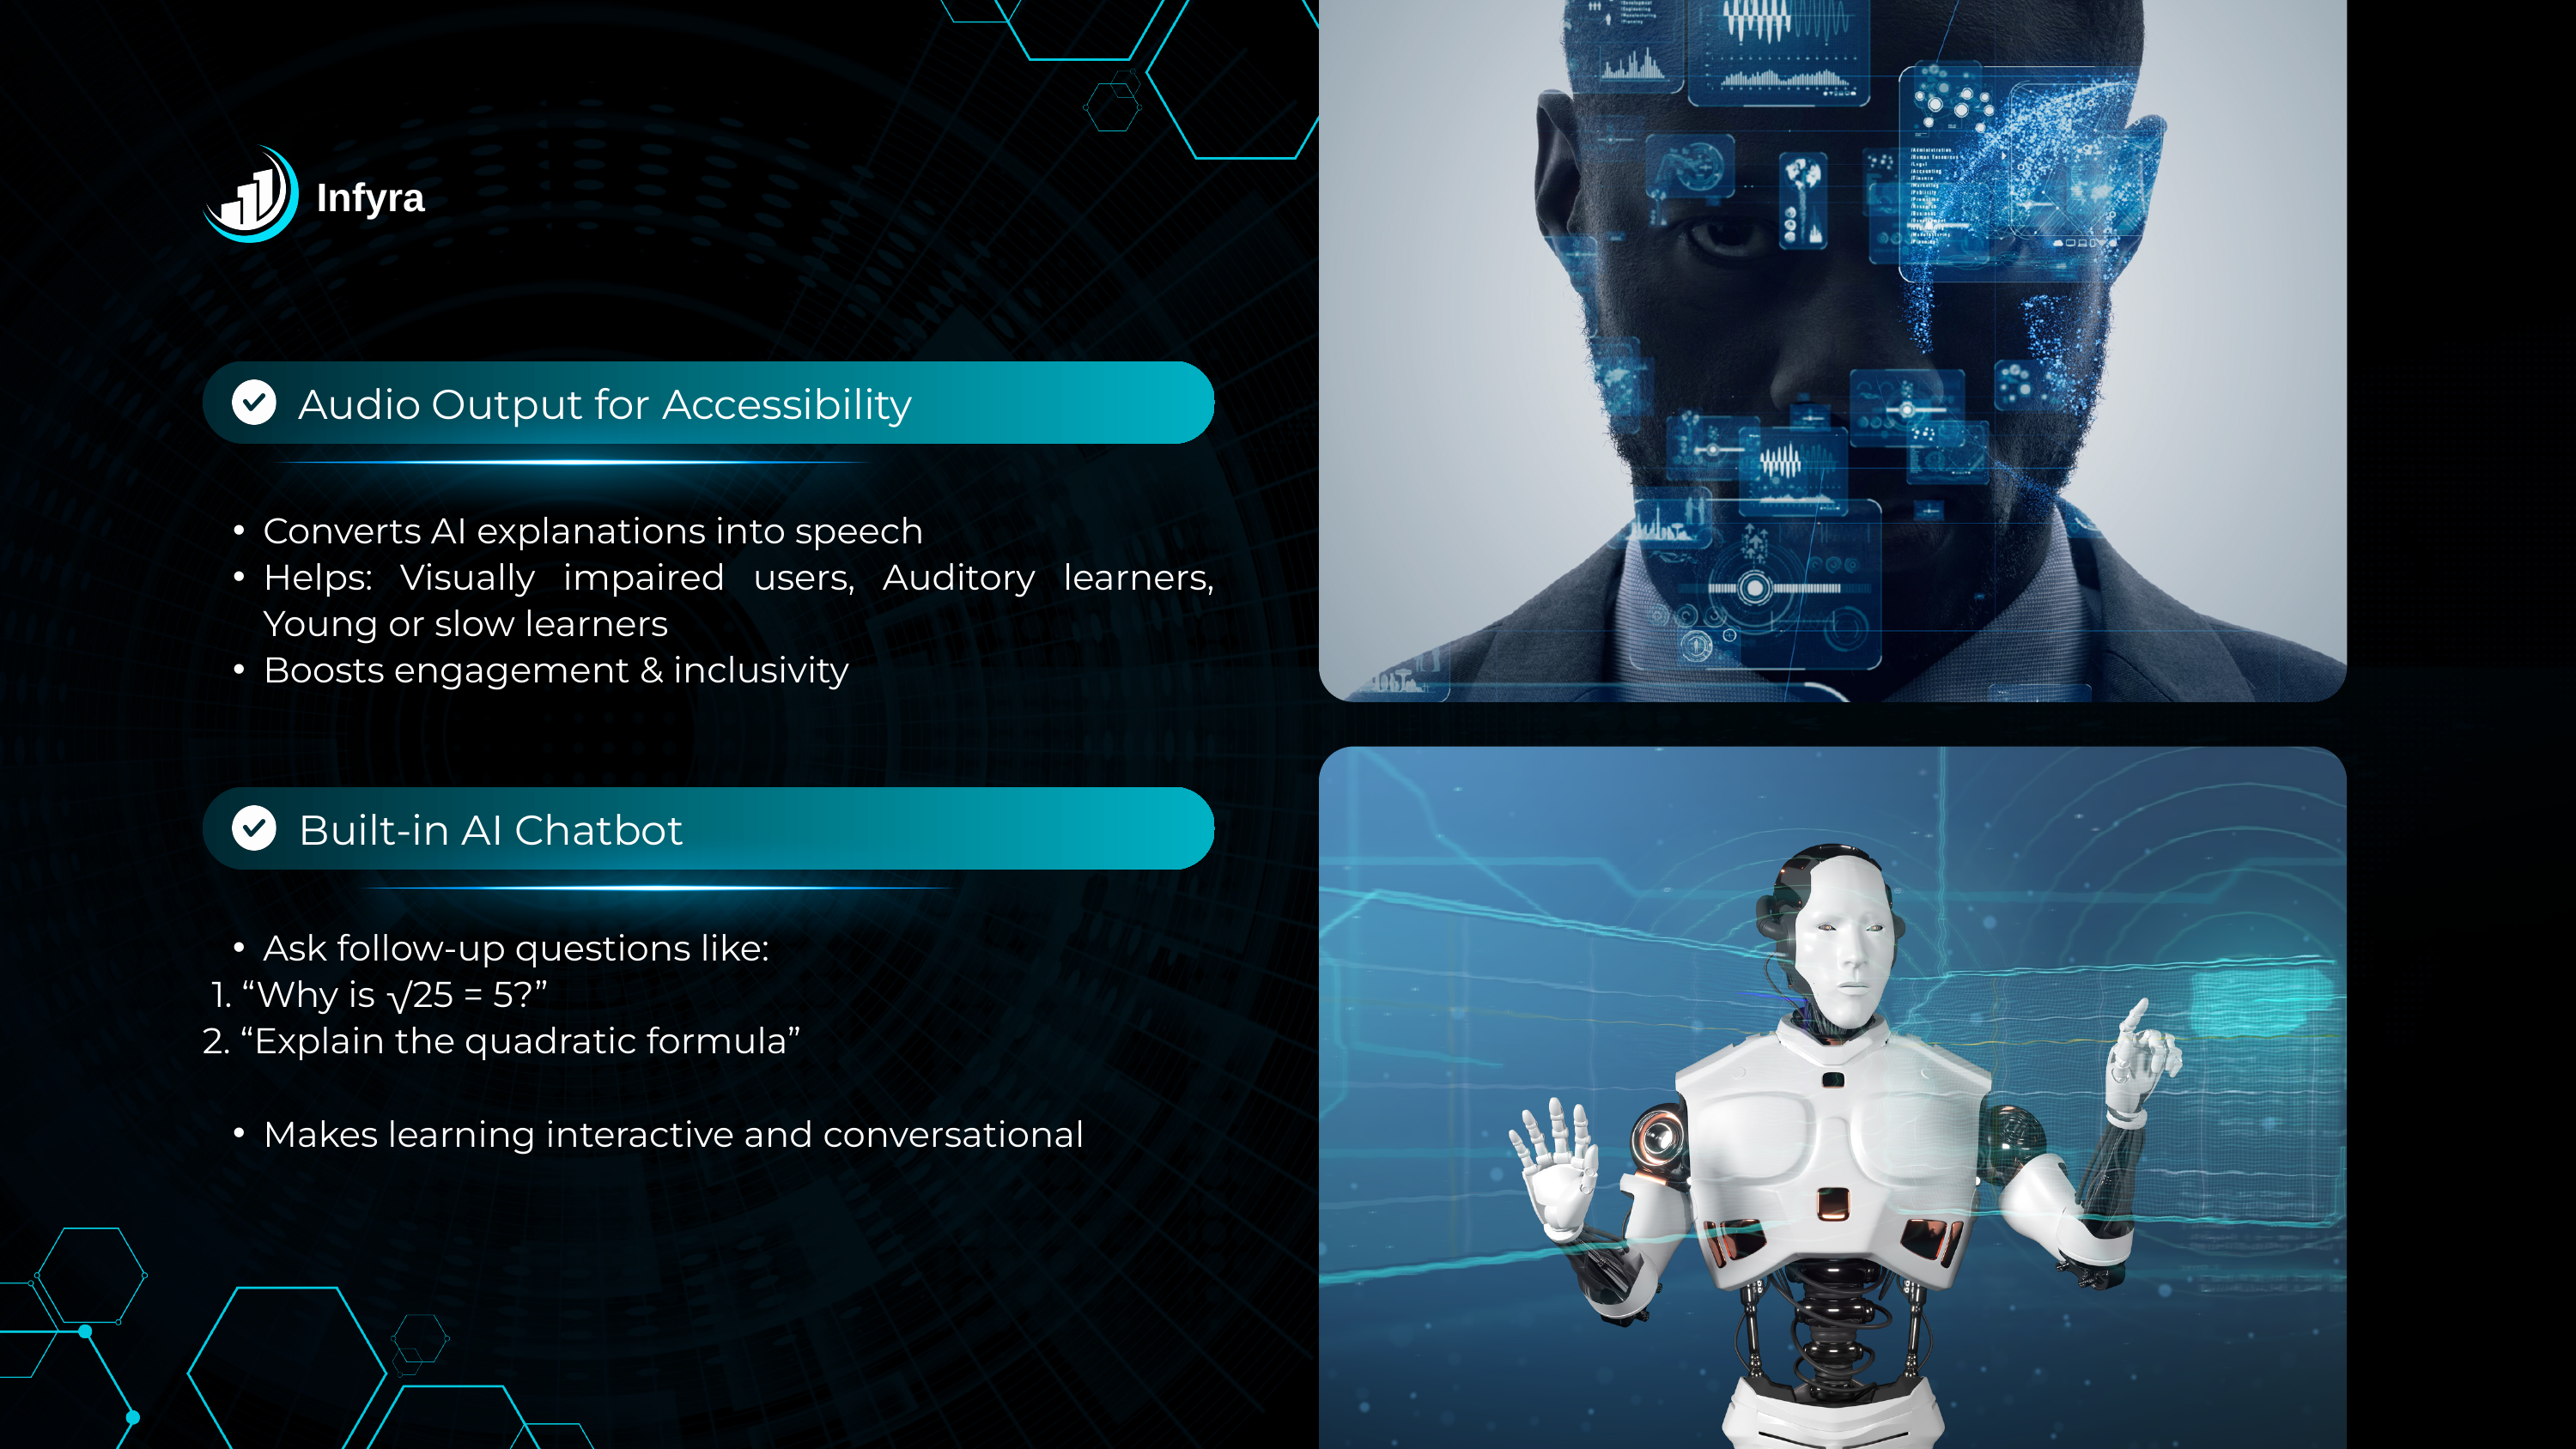

Infyra

Audio Output for Accessibility

Converts AI explanations into speech
Helps: Visually impaired users, Auditory learners, Young or slow learners
Boosts engagement & inclusivity

Built-in AI Chatbot

Ask follow-up questions like:
 1. “Why is √25 = 5?”
2. “Explain the quadratic formula”

Makes learning interactive and conversational